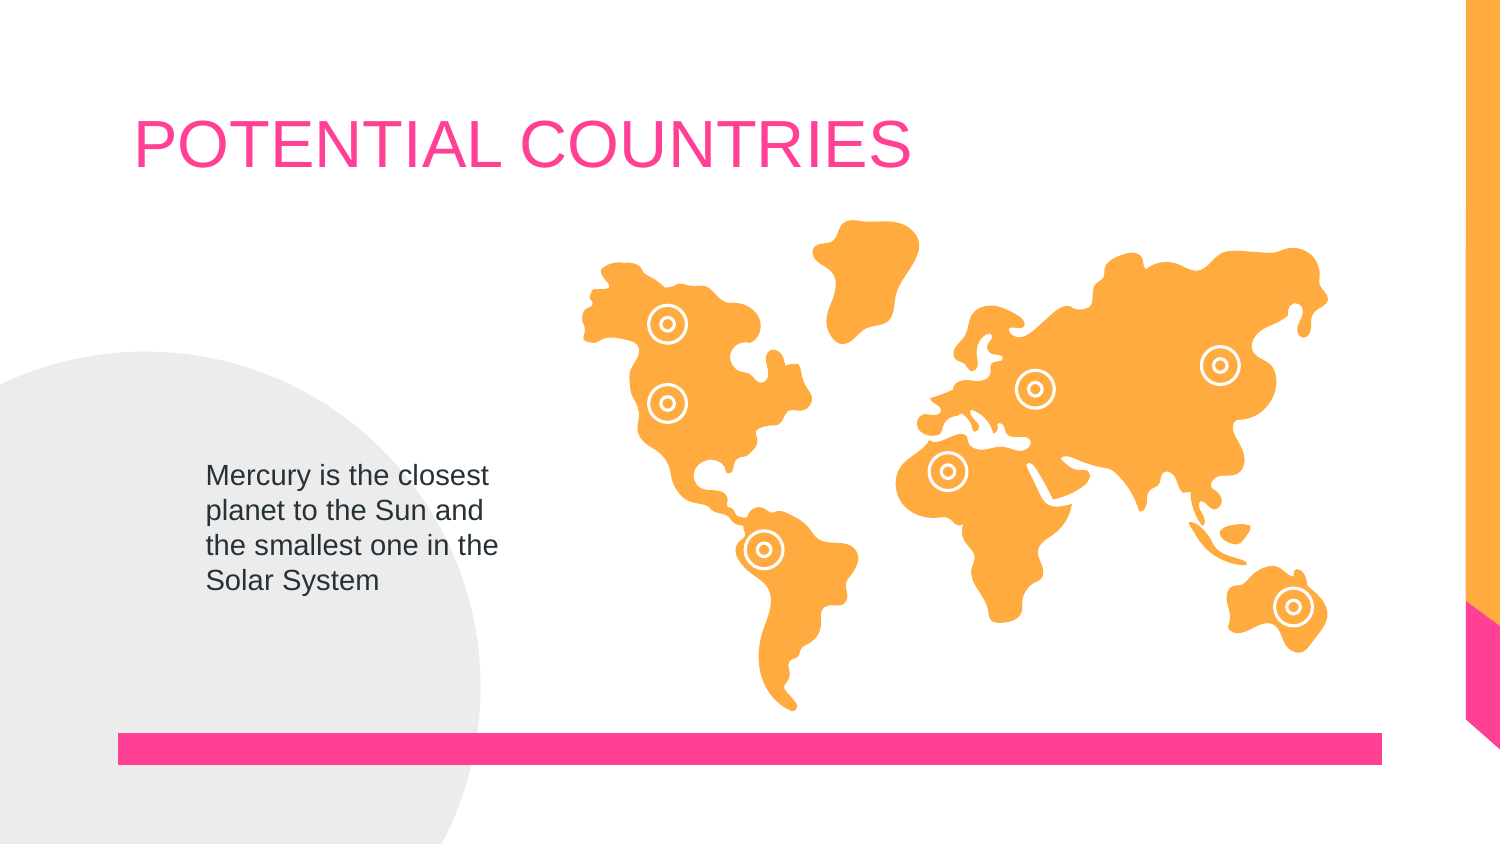

# POTENTIAL COUNTRIES

Mercury is the closest planet to the Sun and the smallest one in the Solar System